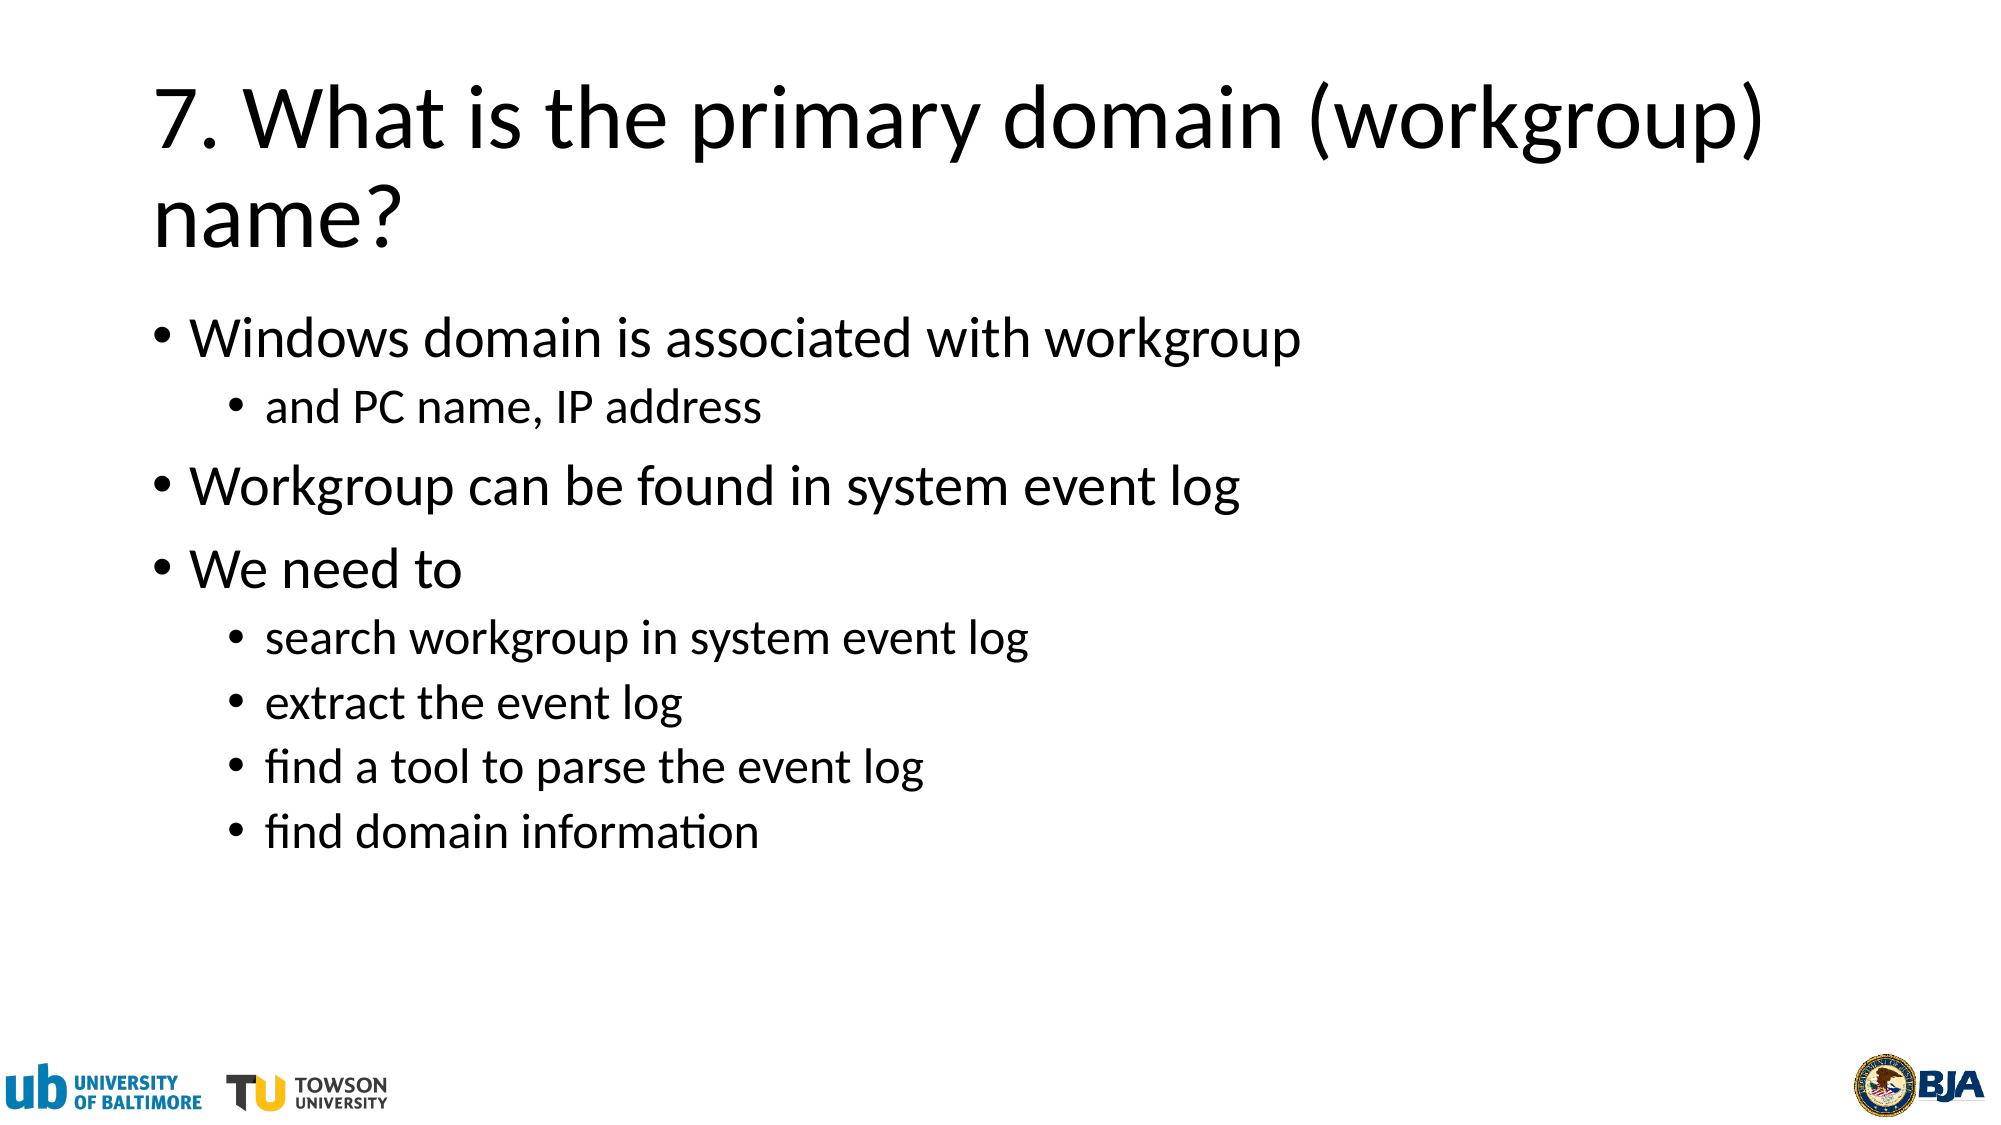

# 7. What is the primary domain (workgroup) name?
Windows domain is associated with workgroup
and PC name, IP address
Workgroup can be found in system event log
We need to
search workgroup in system event log
extract the event log
find a tool to parse the event log
find domain information